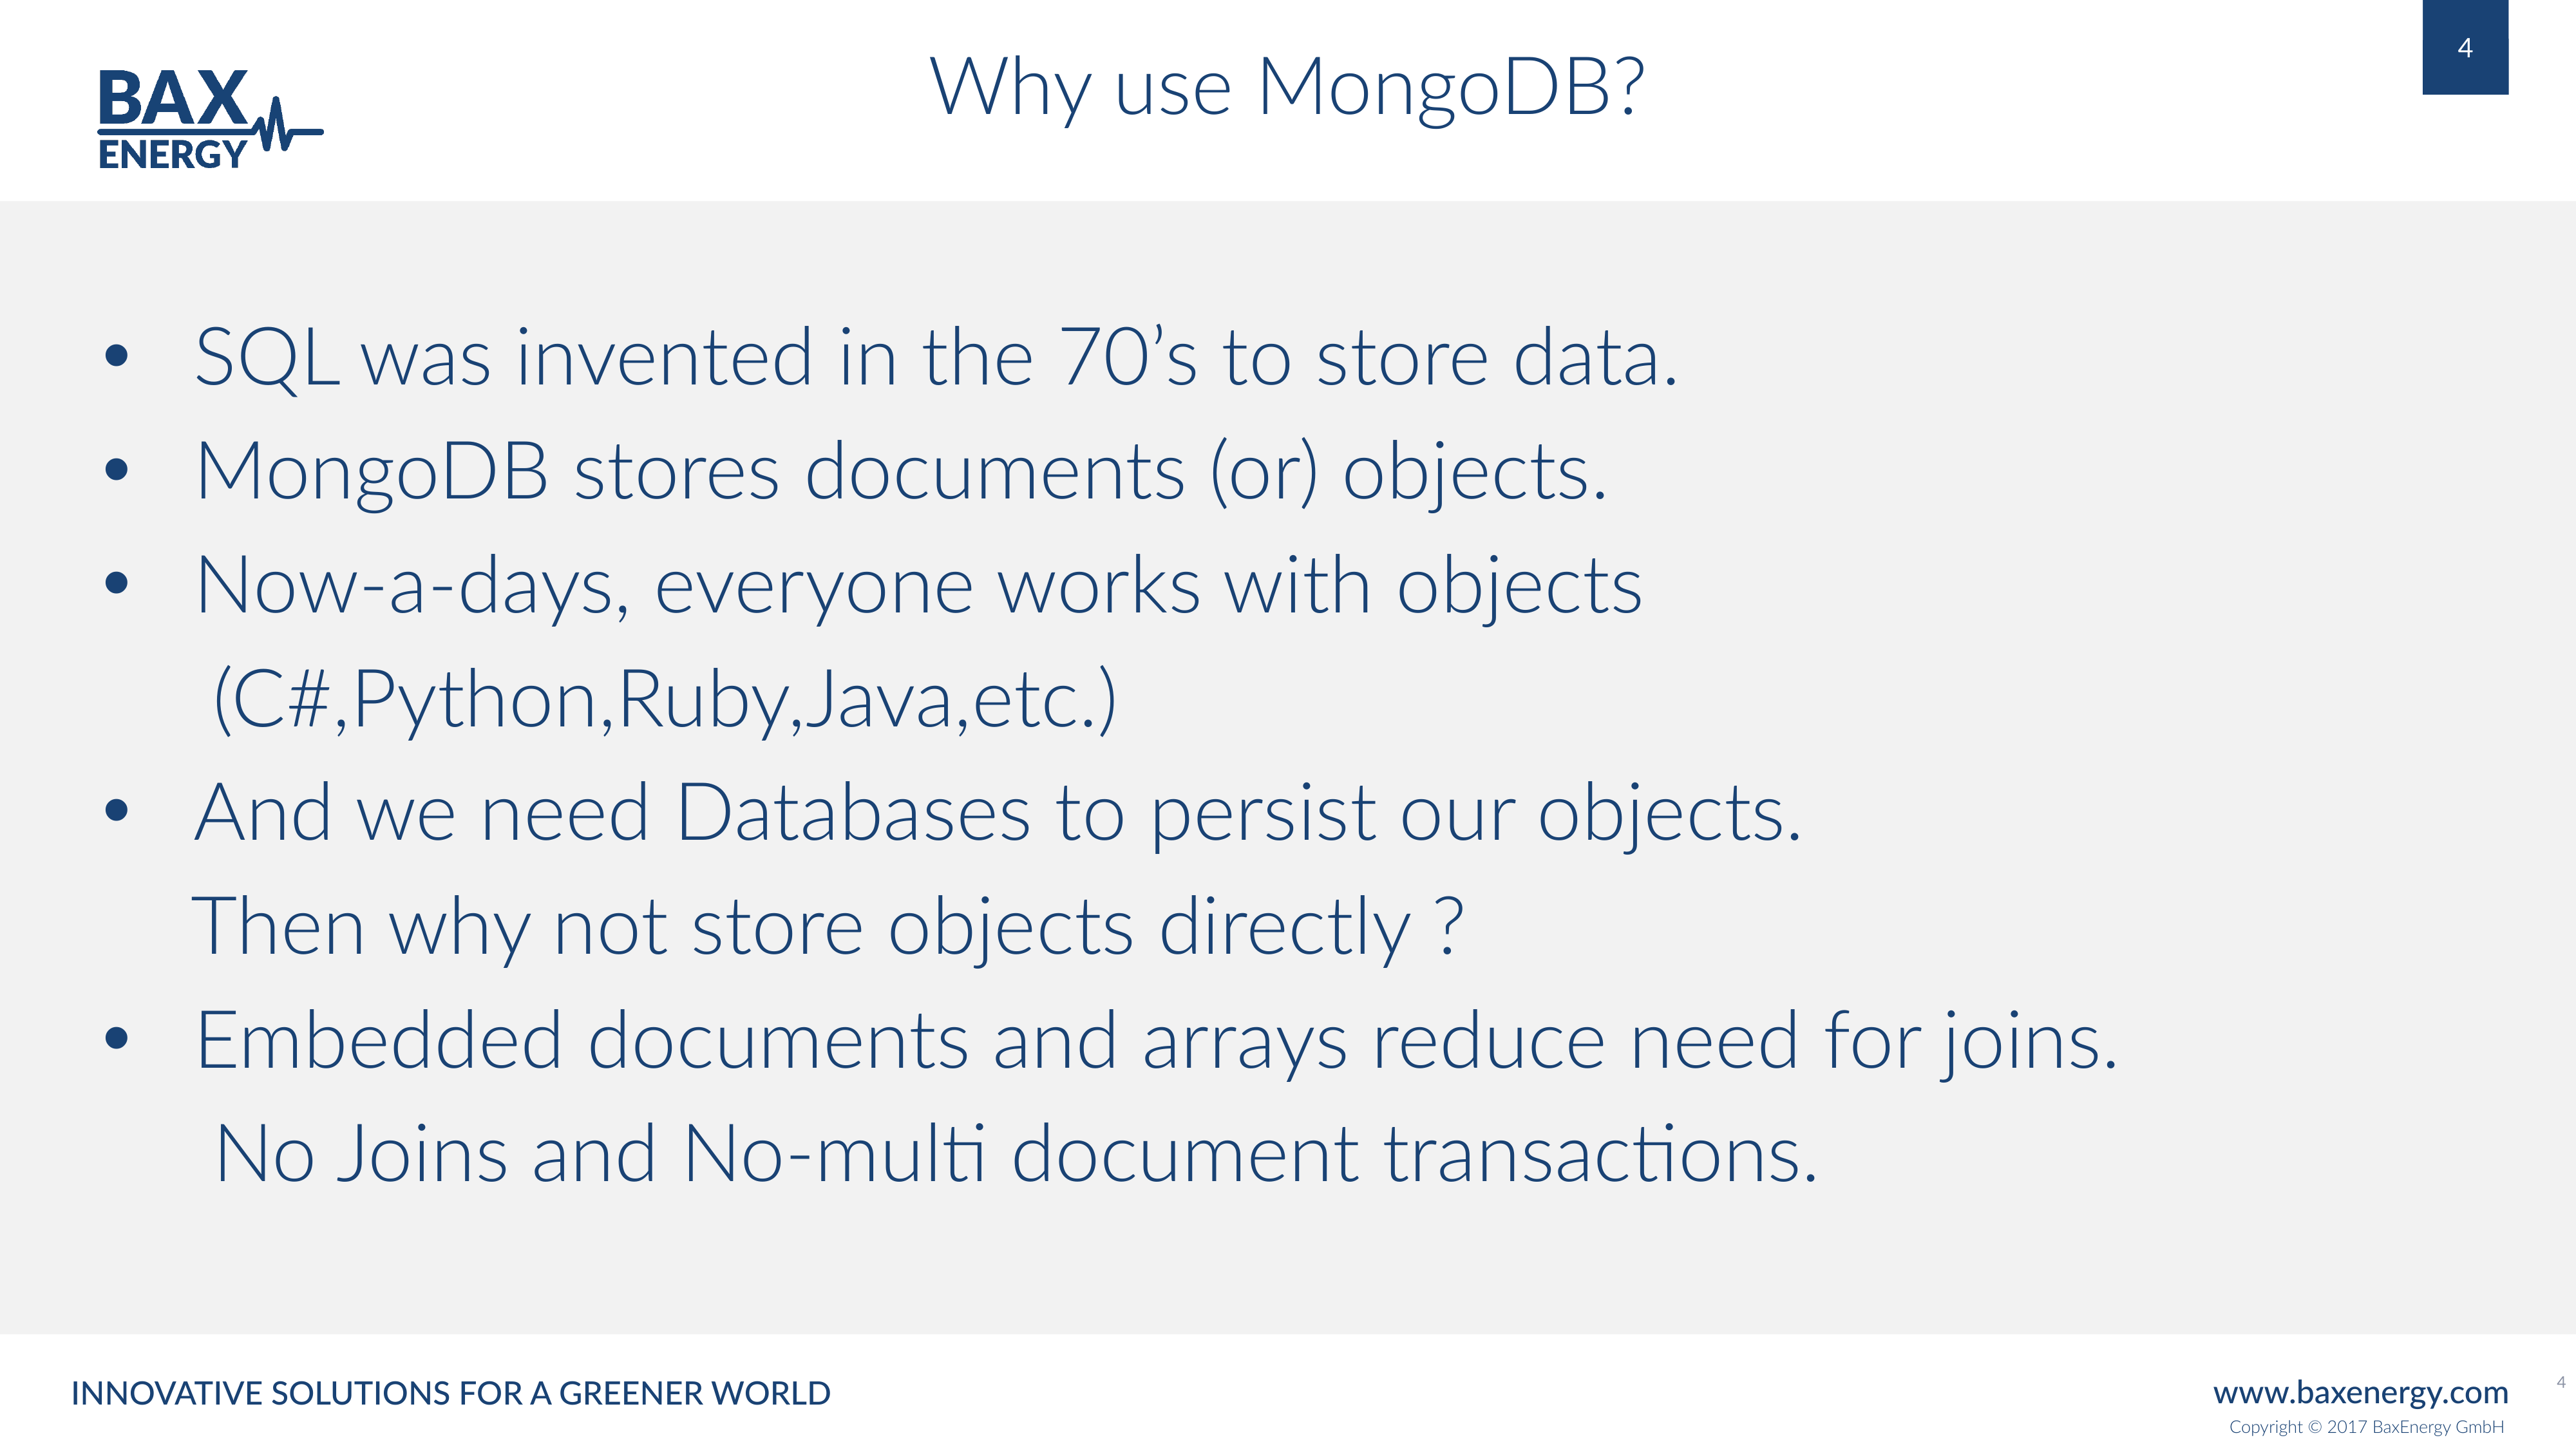

Why use MongoDB?
SQL was invented in the 70’s to store data.
MongoDB stores documents (or) objects.
Now-a-days, everyone works with objects
     (C#,Python,Ruby,Java,etc.)
And we need Databases to persist our objects.
    Then why not store objects directly ?
Embedded documents and arrays reduce need for joins.
     No Joins and No-multi document transactions.
4